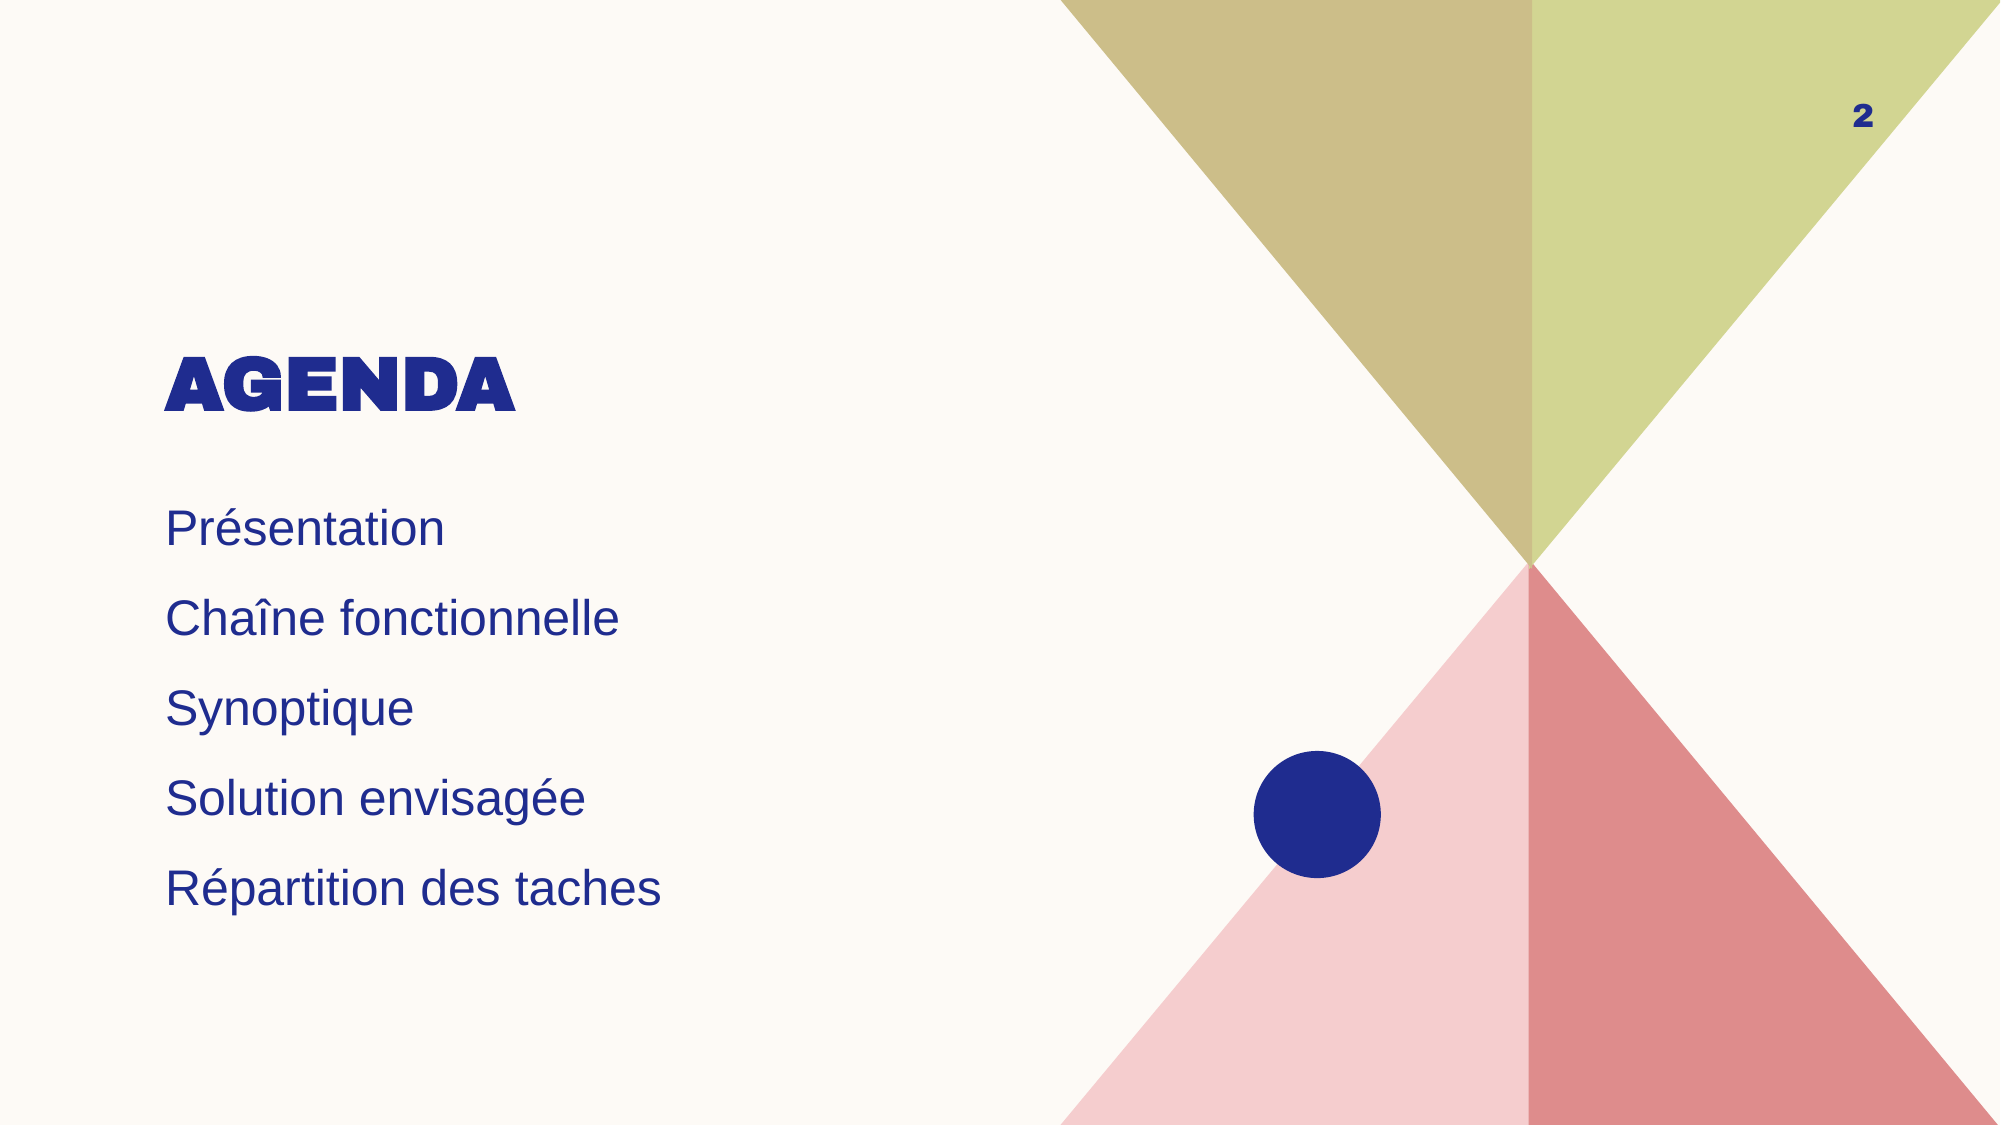

2
# agenda
Présentation
Chaîne fonctionnelle
Synoptique
Solution envisagée
Répartition des taches